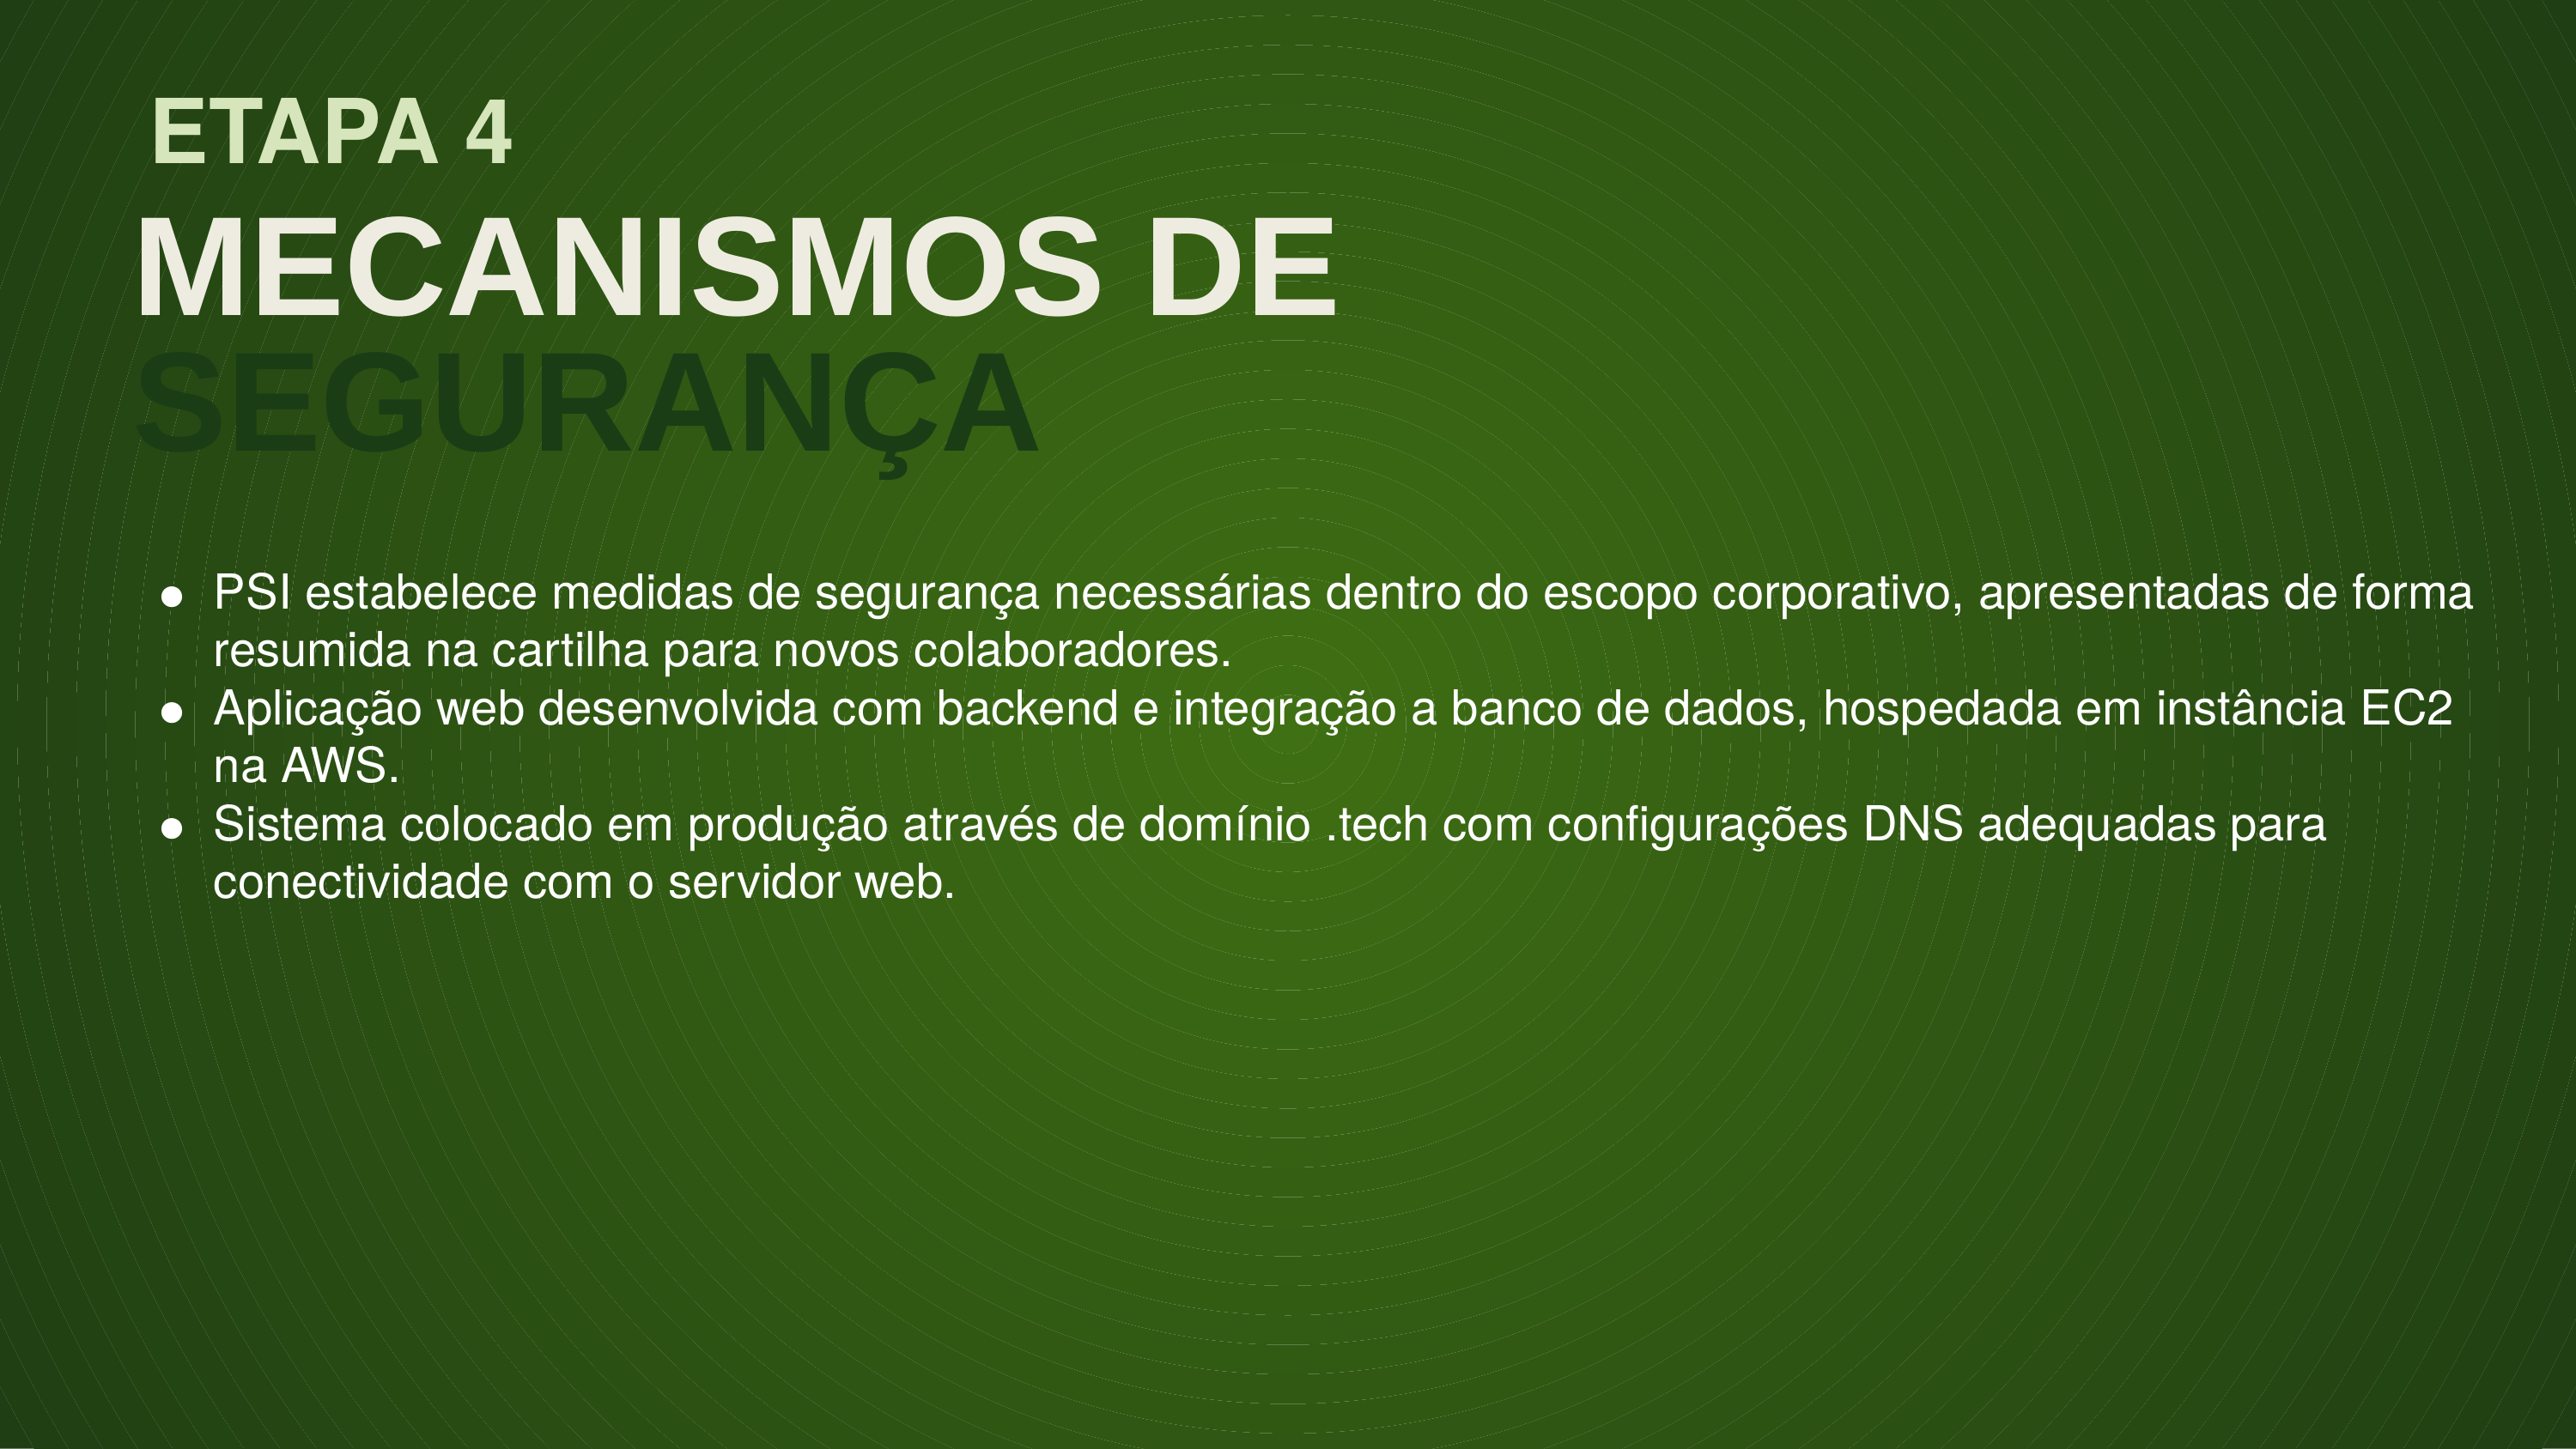

ETAPA 4
MECANISMOS DE SEGURANÇA
PSI estabelece medidas de segurança necessárias dentro do escopo corporativo, apresentadas de forma resumida na cartilha para novos colaboradores.
Aplicação web desenvolvida com backend e integração a banco de dados, hospedada em instância EC2 na AWS.
Sistema colocado em produção através de domínio .tech com configurações DNS adequadas para conectividade com o servidor web.